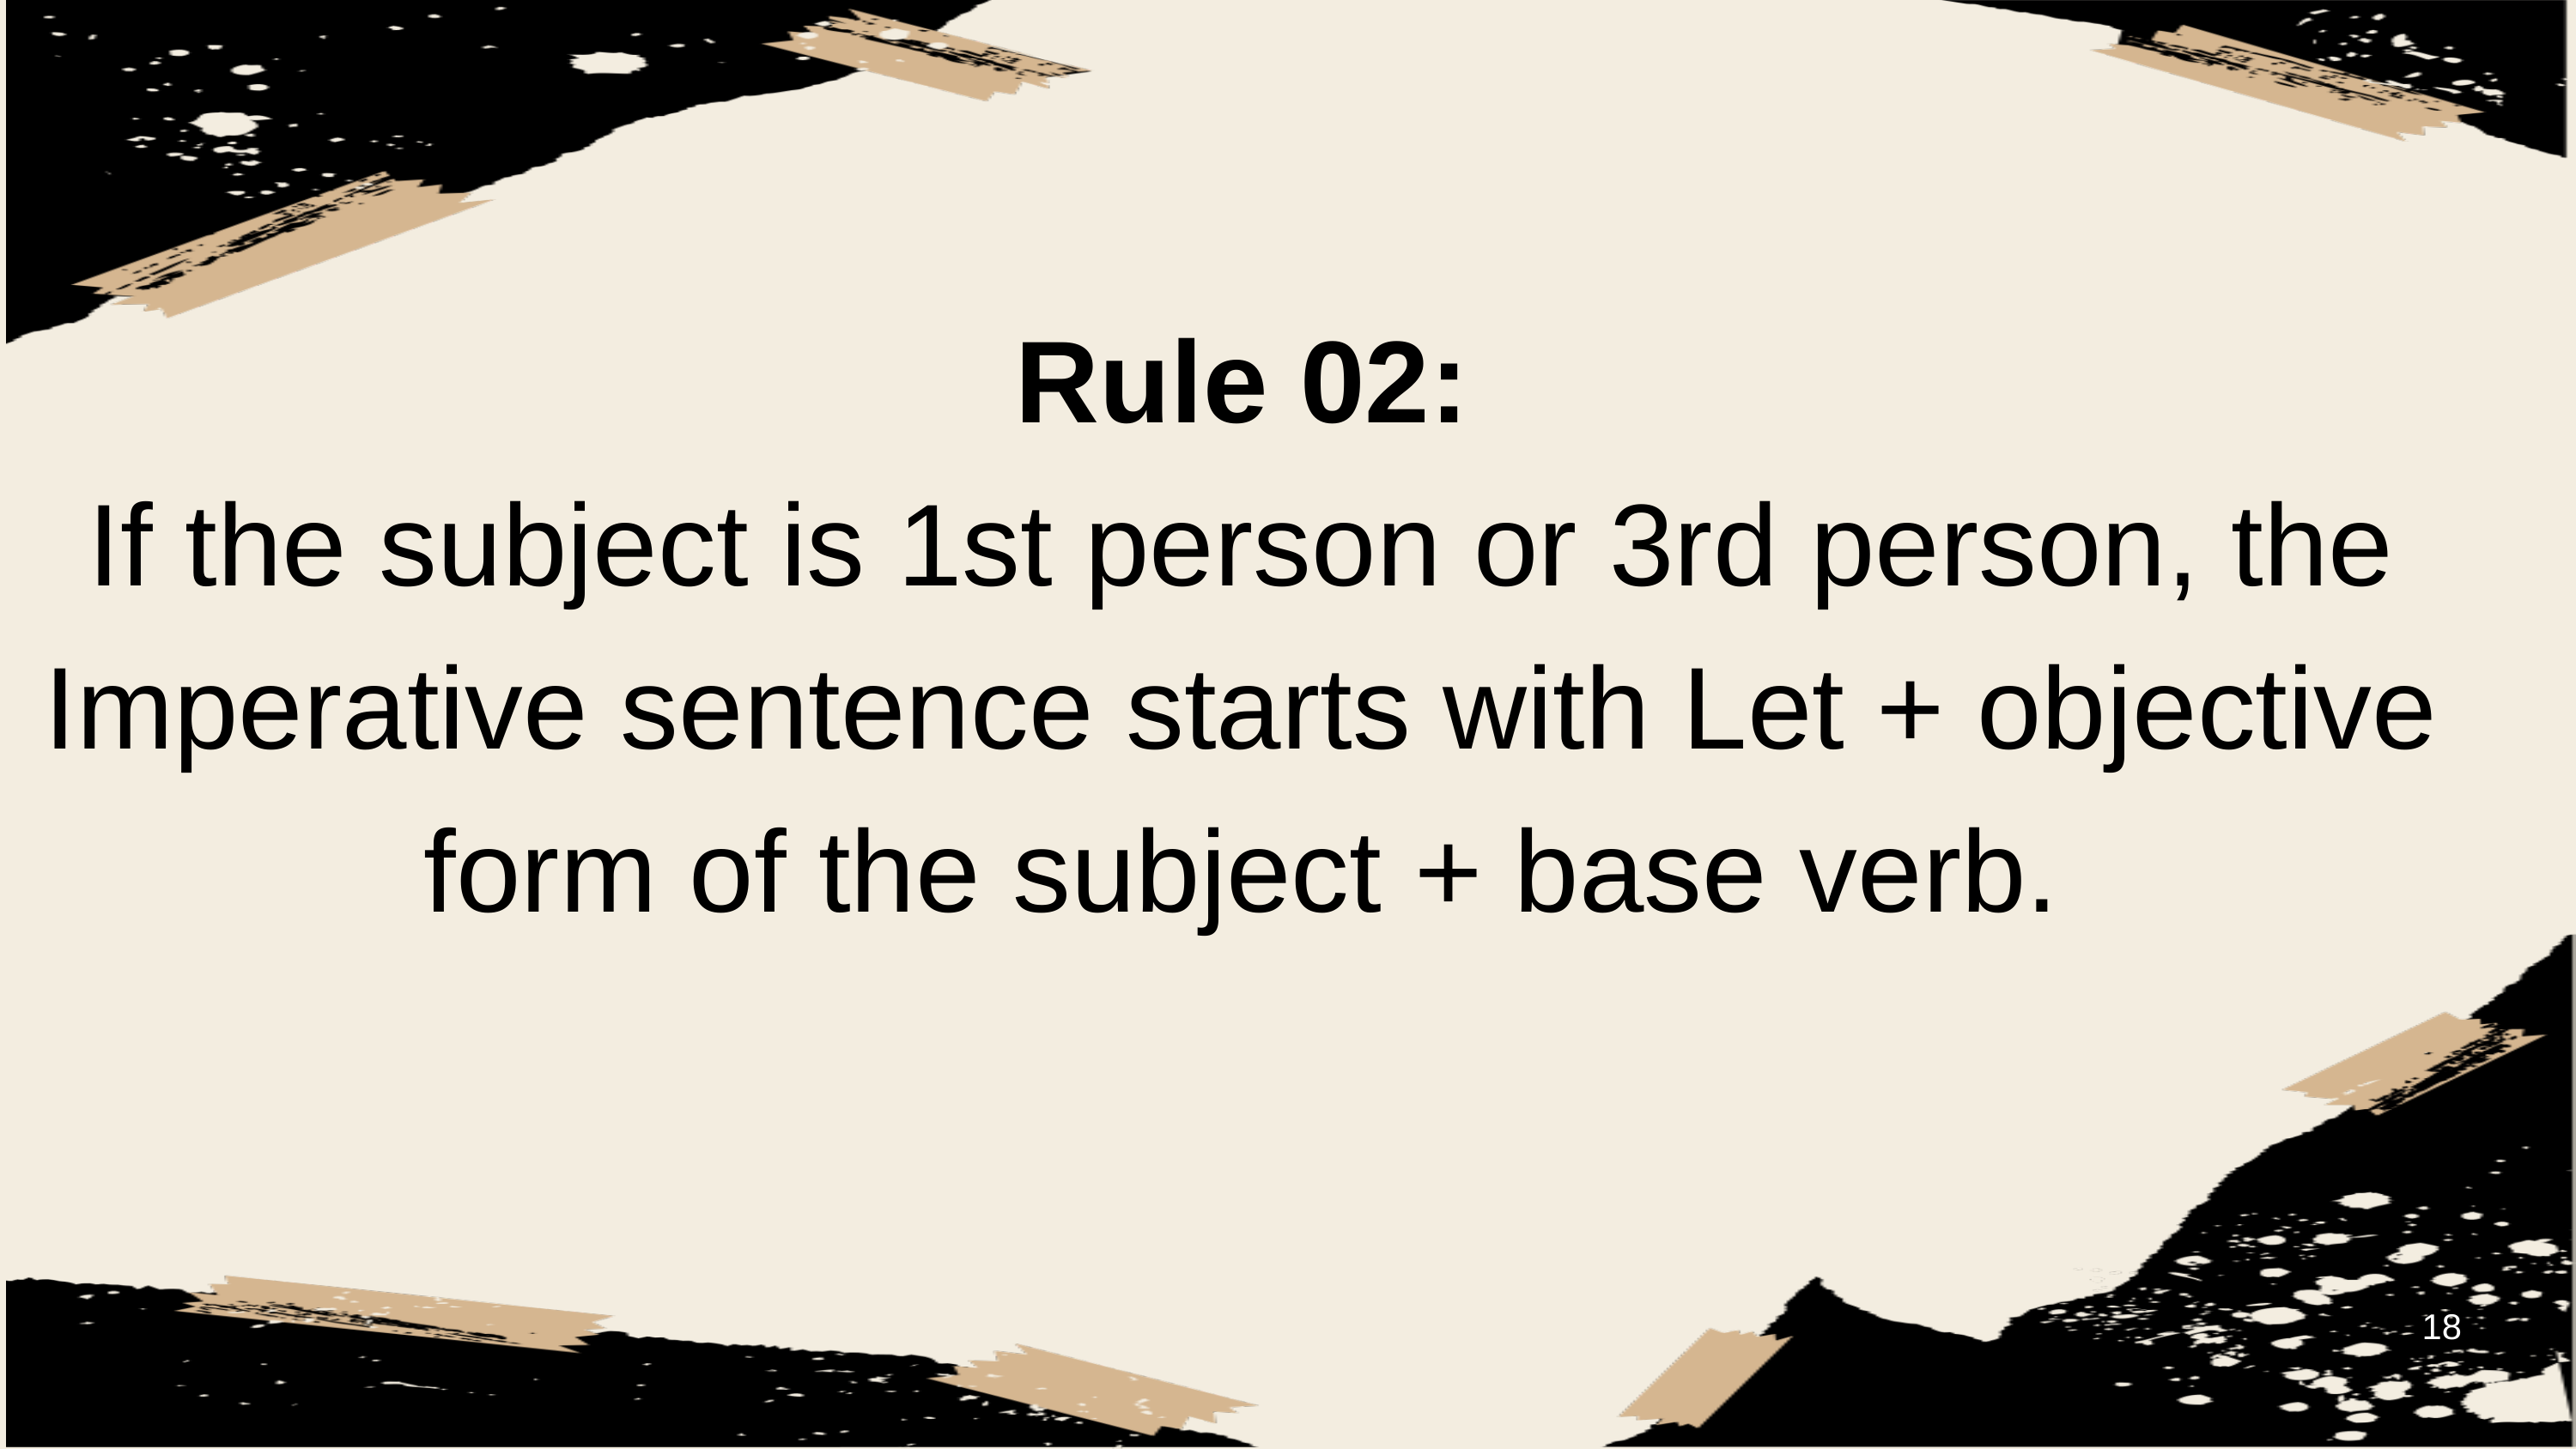

Rule 02:
If the subject is 1st person or 3rd person, the Imperative sentence starts with Let + objective form of the subject + base verb.

18